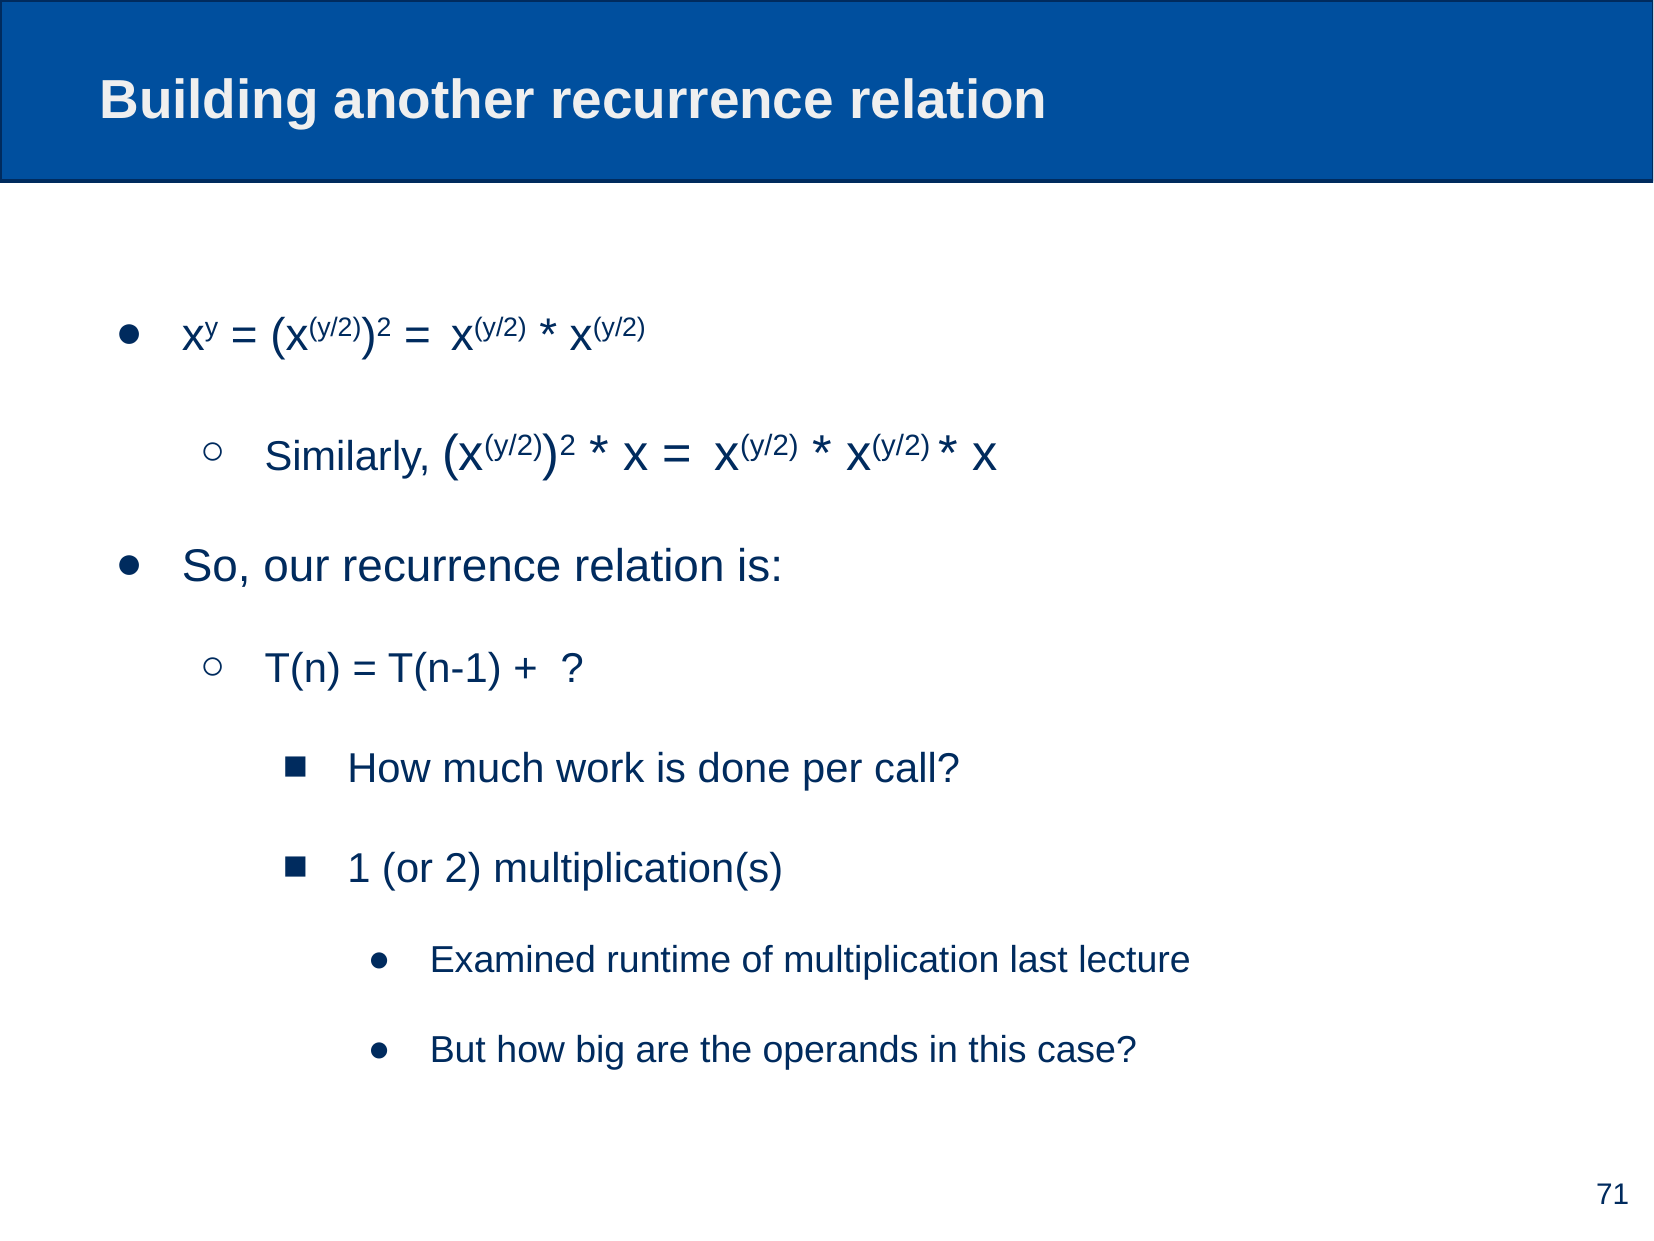

# Building another recurrence relation
xy = (x(y/2))2 =  x(y/2) * x(y/2)
Similarly, (x(y/2))2 * x =  x(y/2) * x(y/2) * x
So, our recurrence relation is:
T(n) = T(n-1) +  ?
How much work is done per call?
1 (or 2) multiplication(s)
Examined runtime of multiplication last lecture
But how big are the operands in this case?
71